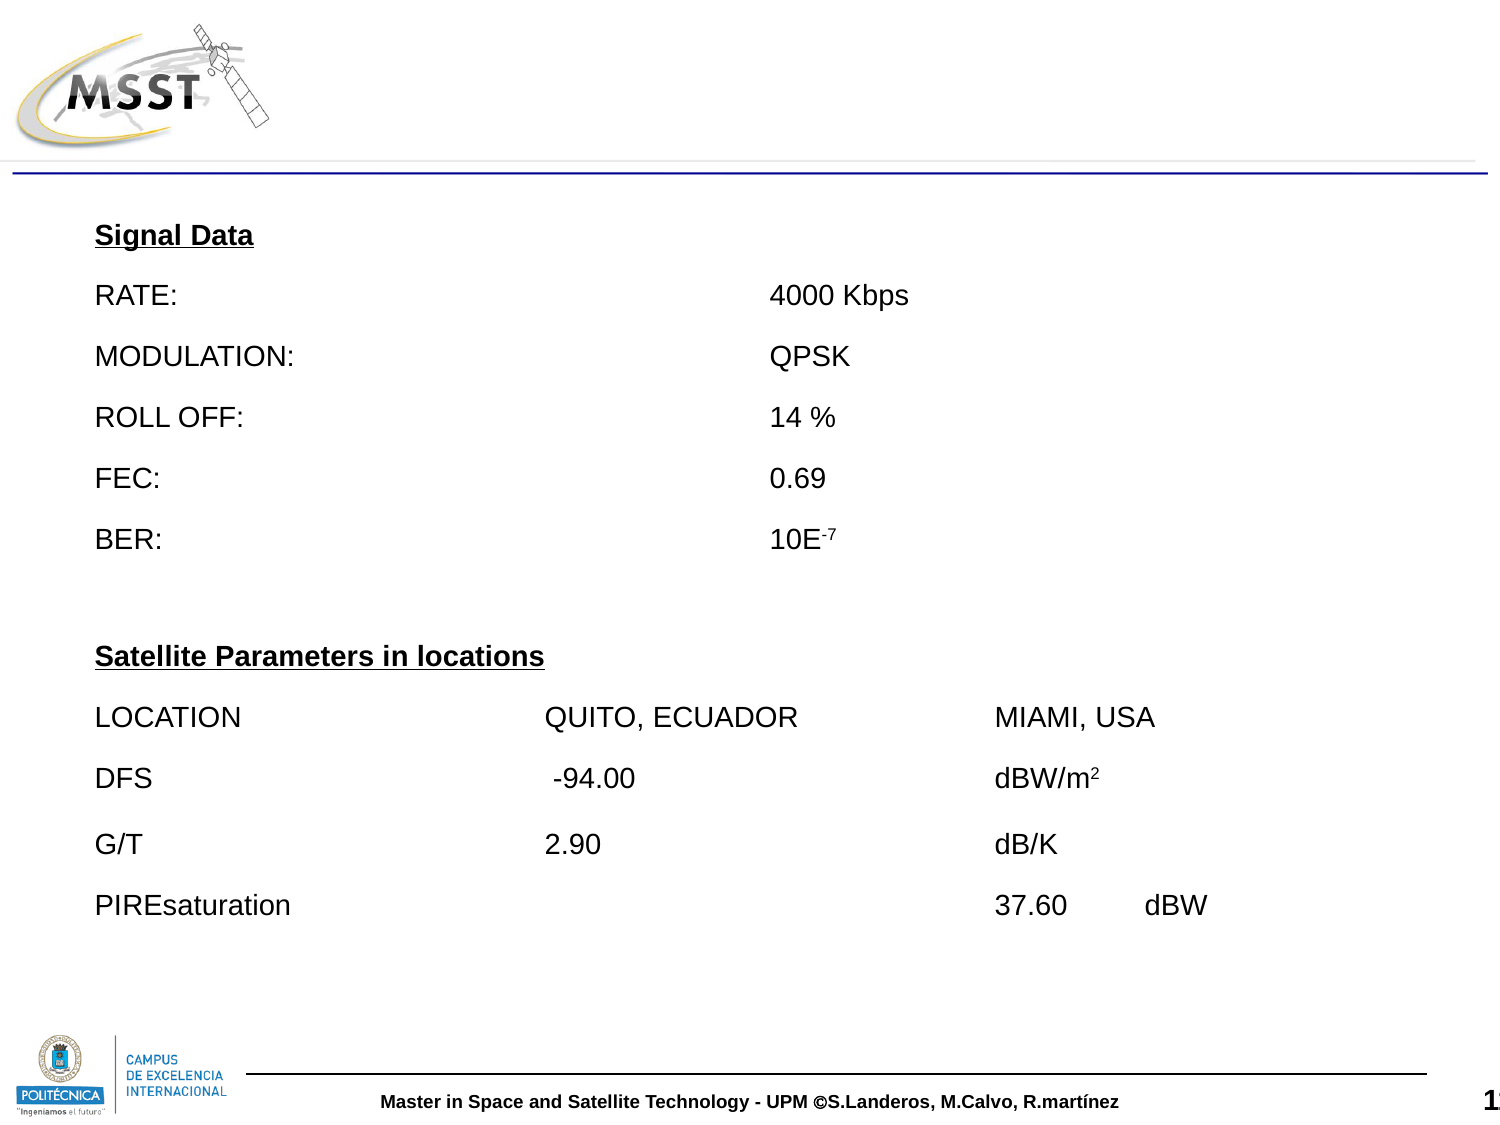

| Signal Data |  |
| --- | --- |
| RATE: | 4000 Kbps |
| MODULATION: | QPSK |
| ROLL OFF: | 14 % |
| FEC: | 0.69 |
| BER: | 10E-7 |
| Satellite Parameters in locations |  |  |
| --- | --- | --- |
| LOCATION | QUITO, ECUADOR | MIAMI, USA |
| DFS | -94.00 | dBW/m2 |
| G/T | 2.90 | dB/K |
| PIREsaturation |  | 37.60 dBW |